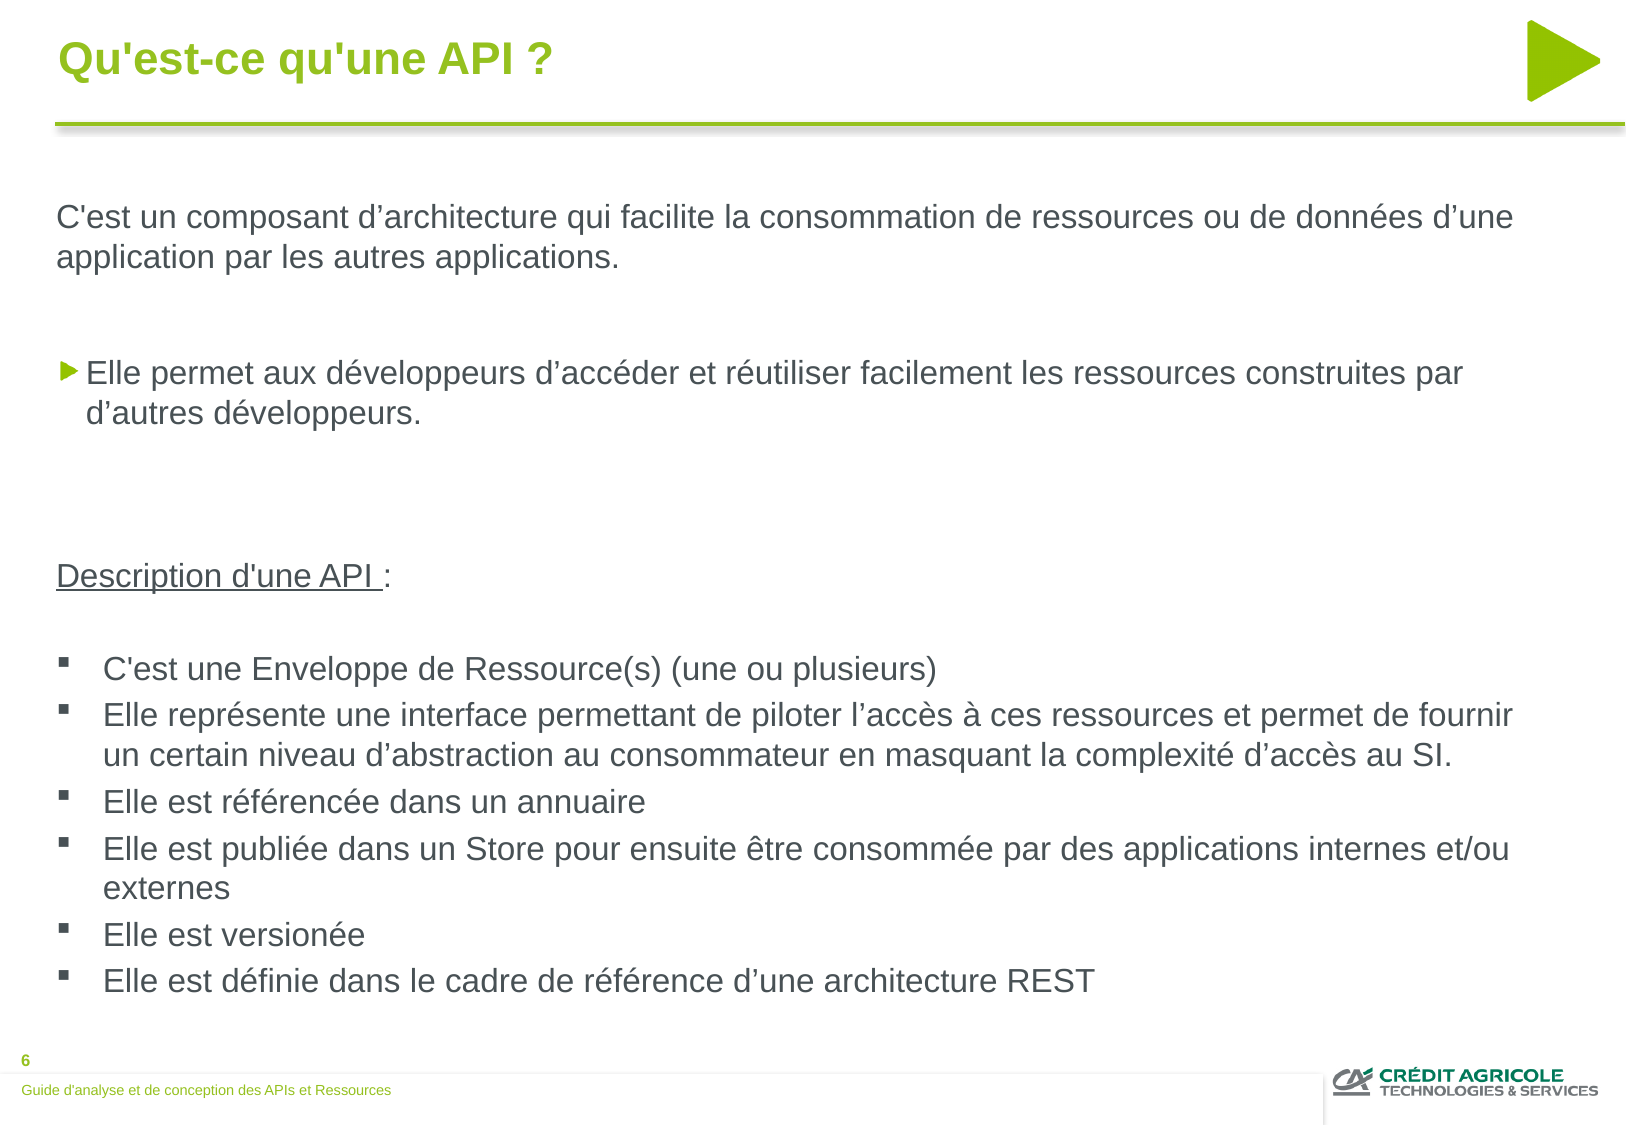

Qu'est-ce qu'une API ?
C'est un composant d’architecture qui facilite la consommation de ressources ou de données d’une application par les autres applications.

Elle permet aux développeurs d’accéder et réutiliser facilement les ressources construites par d’autres développeurs.

Description d'une API :

C'est une Enveloppe de Ressource(s) (une ou plusieurs)
Elle représente une interface permettant de piloter l’accès à ces ressources et permet de fournir un certain niveau d’abstraction au consommateur en masquant la complexité d’accès au SI.
Elle est référencée dans un annuaire
Elle est publiée dans un Store pour ensuite être consommée par des applications internes et/ou externes
Elle est versionée
Elle est définie dans le cadre de référence d’une architecture REST

Guide d'analyse et de conception des APIs et Ressources